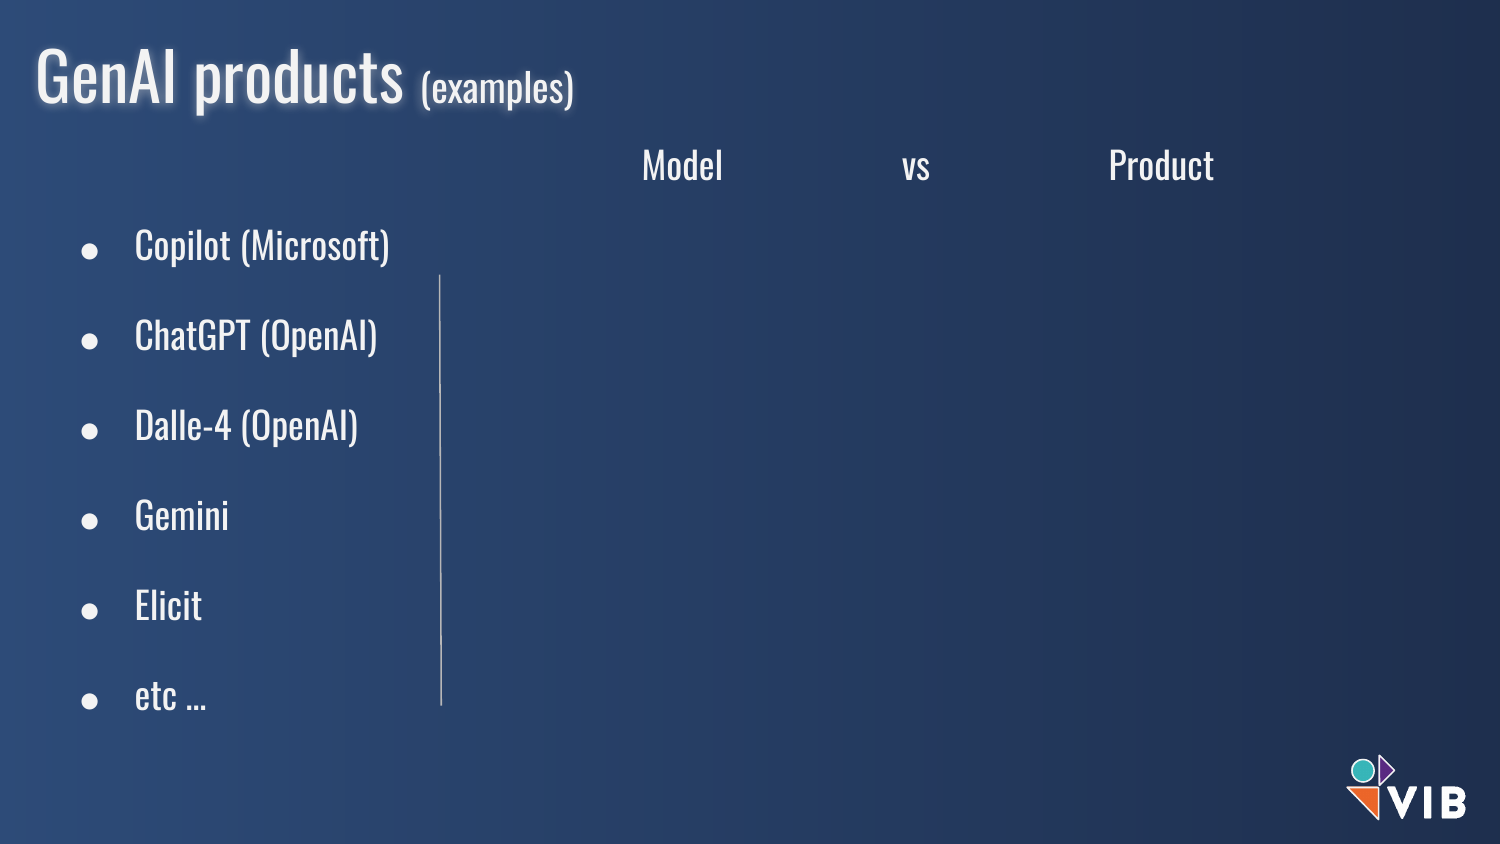

GenAI products (examples)
Model                     vs                     Product
Copilot (Microsoft)
ChatGPT (OpenAI)
Dalle-4 (OpenAI)
Gemini
Elicit
etc …